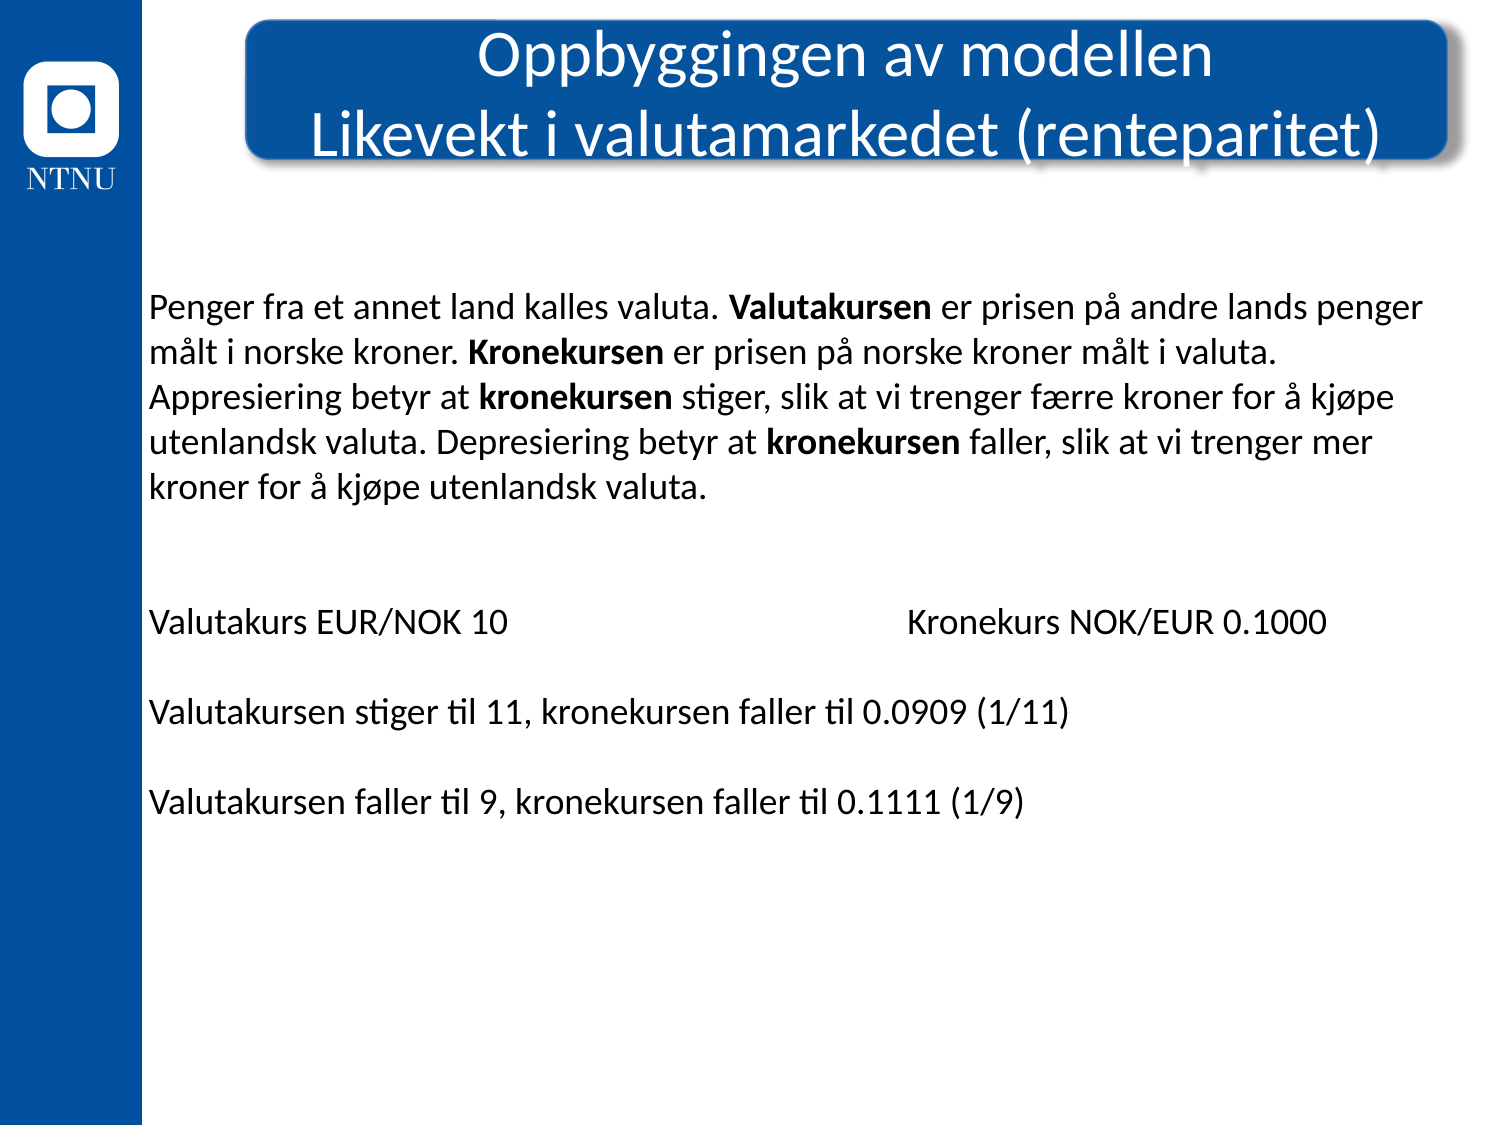

Oppbyggingen av modellen
Likevekt i valutamarkedet (renteparitet)
Penger fra et annet land kalles valuta. Valutakursen er prisen på andre lands penger målt i norske kroner. Kronekursen er prisen på norske kroner målt i valuta. Appresiering betyr at kronekursen stiger, slik at vi trenger færre kroner for å kjøpe utenlandsk valuta. Depresiering betyr at kronekursen faller, slik at vi trenger mer kroner for å kjøpe utenlandsk valuta.

Valutakurs EUR/NOK 10 			 Kronekurs NOK/EUR 0.1000

Valutakursen stiger til 11, kronekursen faller til 0.0909 (1/11)

Valutakursen faller til 9, kronekursen faller til 0.1111 (1/9)